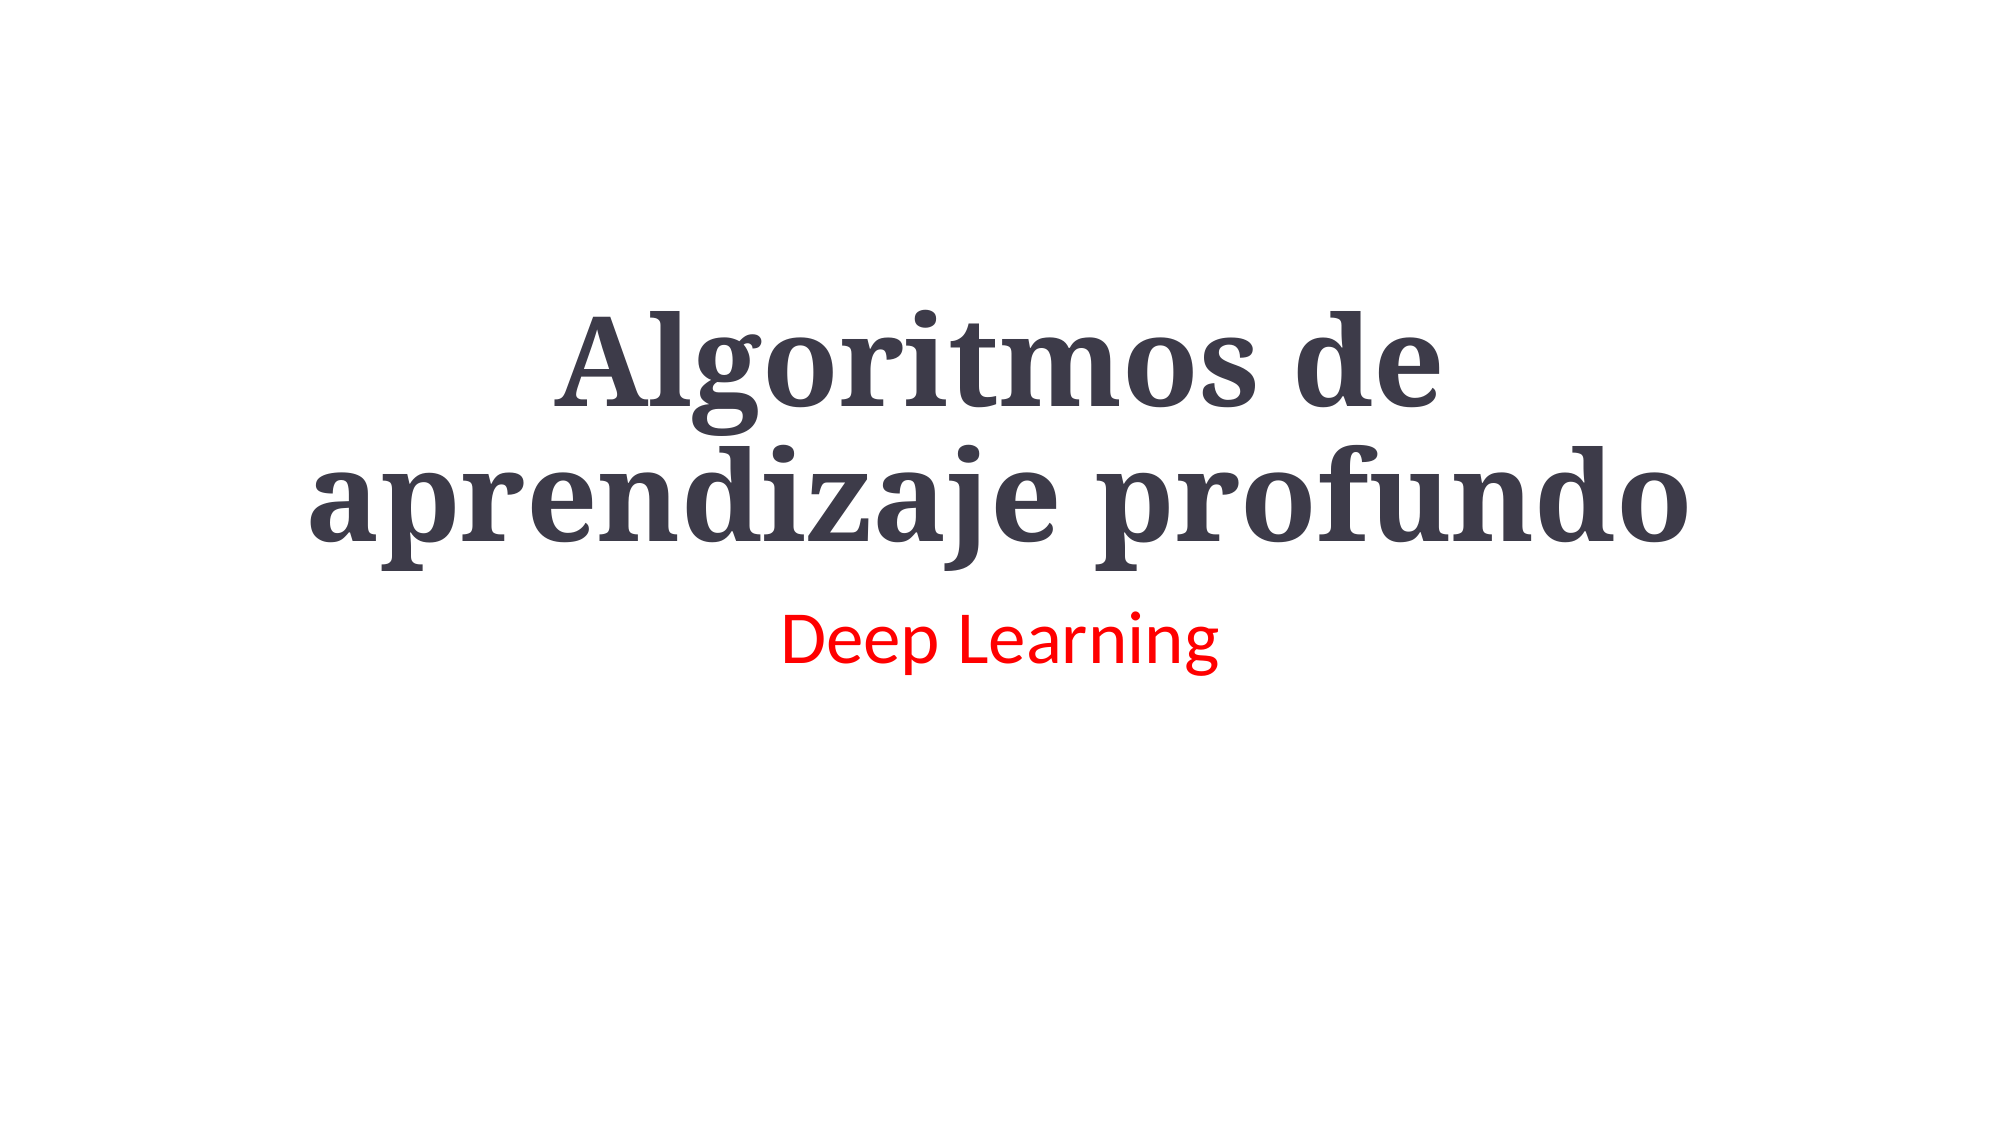

# Algoritmos de aprendizaje profundo
Deep Learning